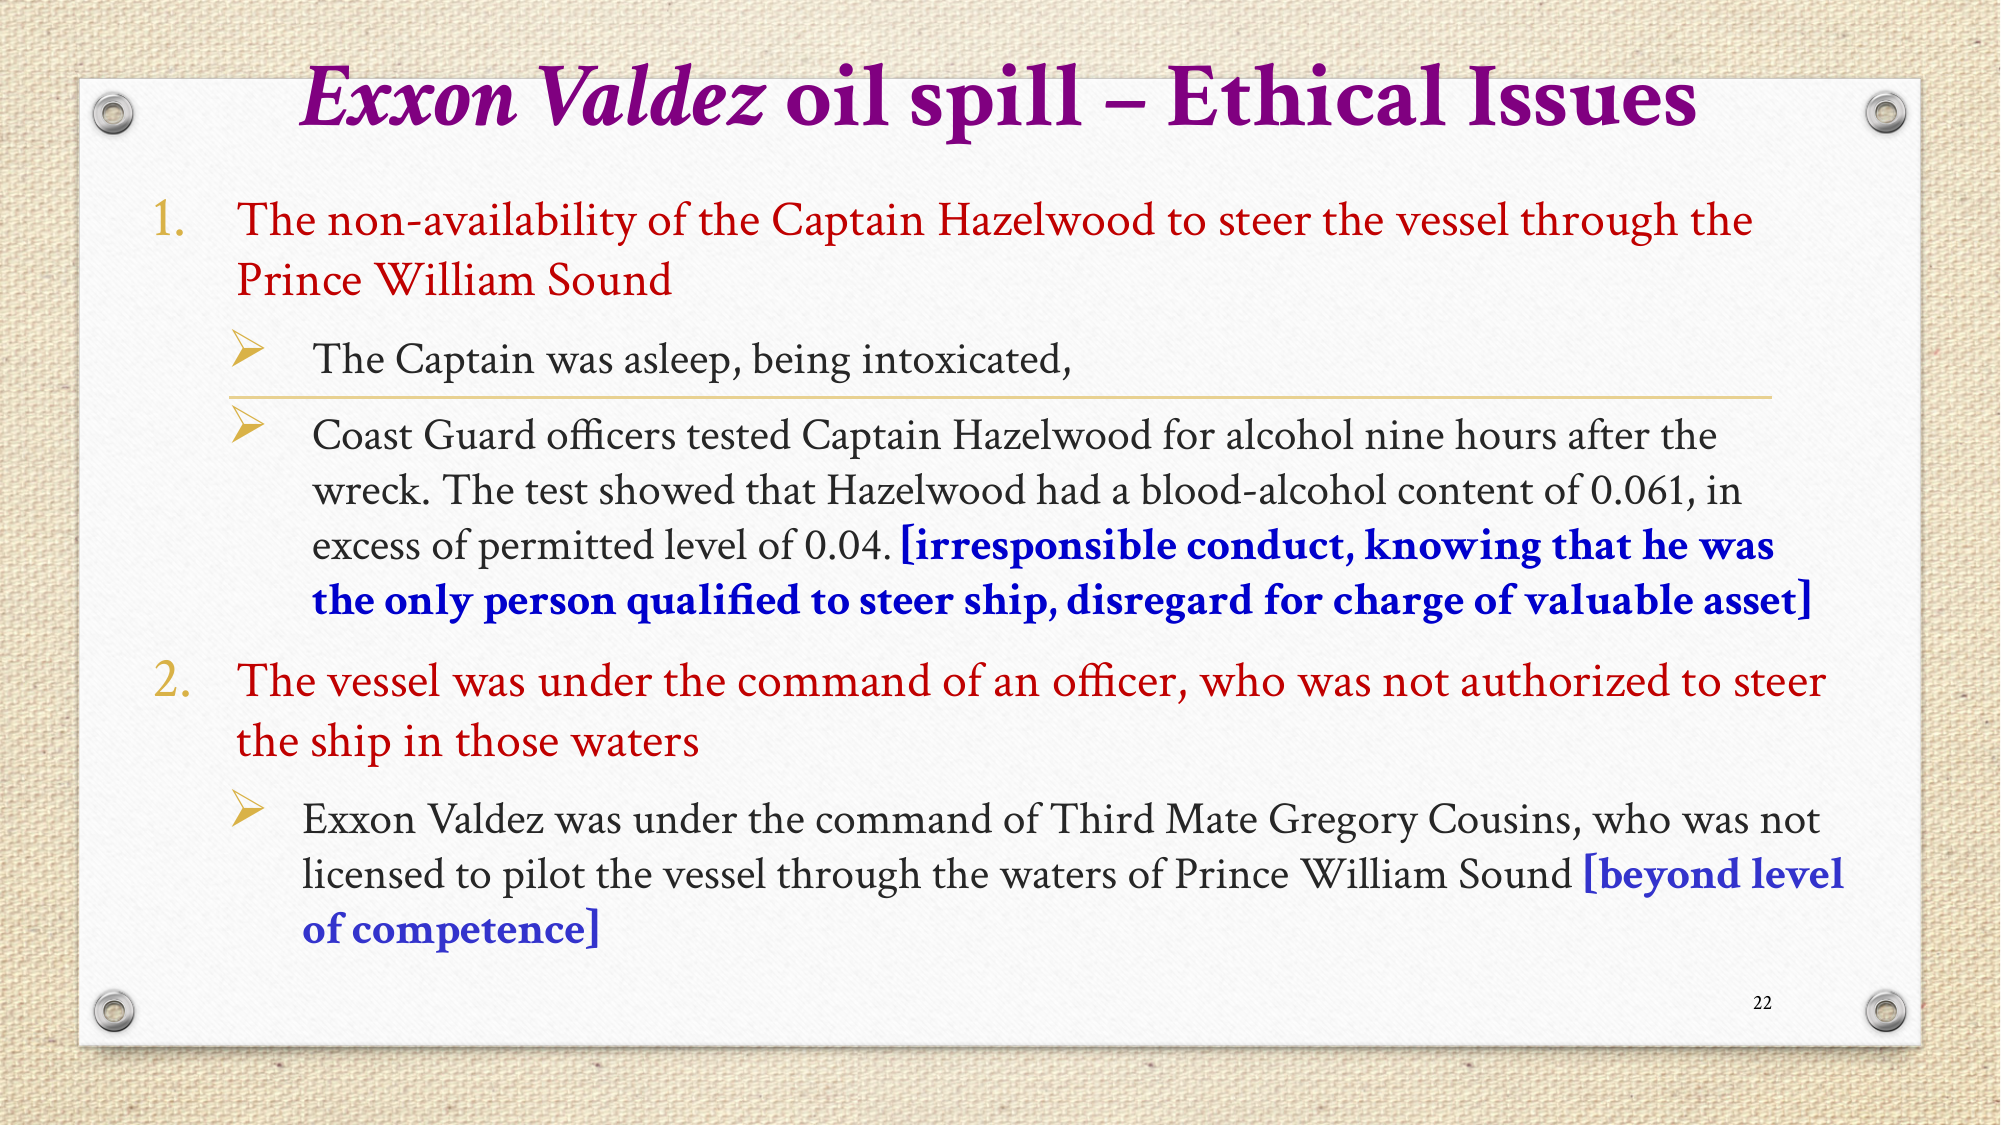

# Exxon Valdez oil spill – Ethical Issues
The non-availability of the Captain Hazelwood to steer the vessel through the Prince William Sound
The Captain was asleep, being intoxicated,
Coast Guard officers tested Captain Hazelwood for alcohol nine hours after the wreck. The test showed that Hazelwood had a blood-alcohol content of 0.061, in excess of permitted level of 0.04. [irresponsible conduct, knowing that he was the only person qualified to steer ship, disregard for charge of valuable asset]
The vessel was under the command of an officer, who was not authorized to steer the ship in those waters
Exxon Valdez was under the command of Third Mate Gregory Cousins, who was not licensed to pilot the vessel through the waters of Prince William Sound [beyond level of competence]
22